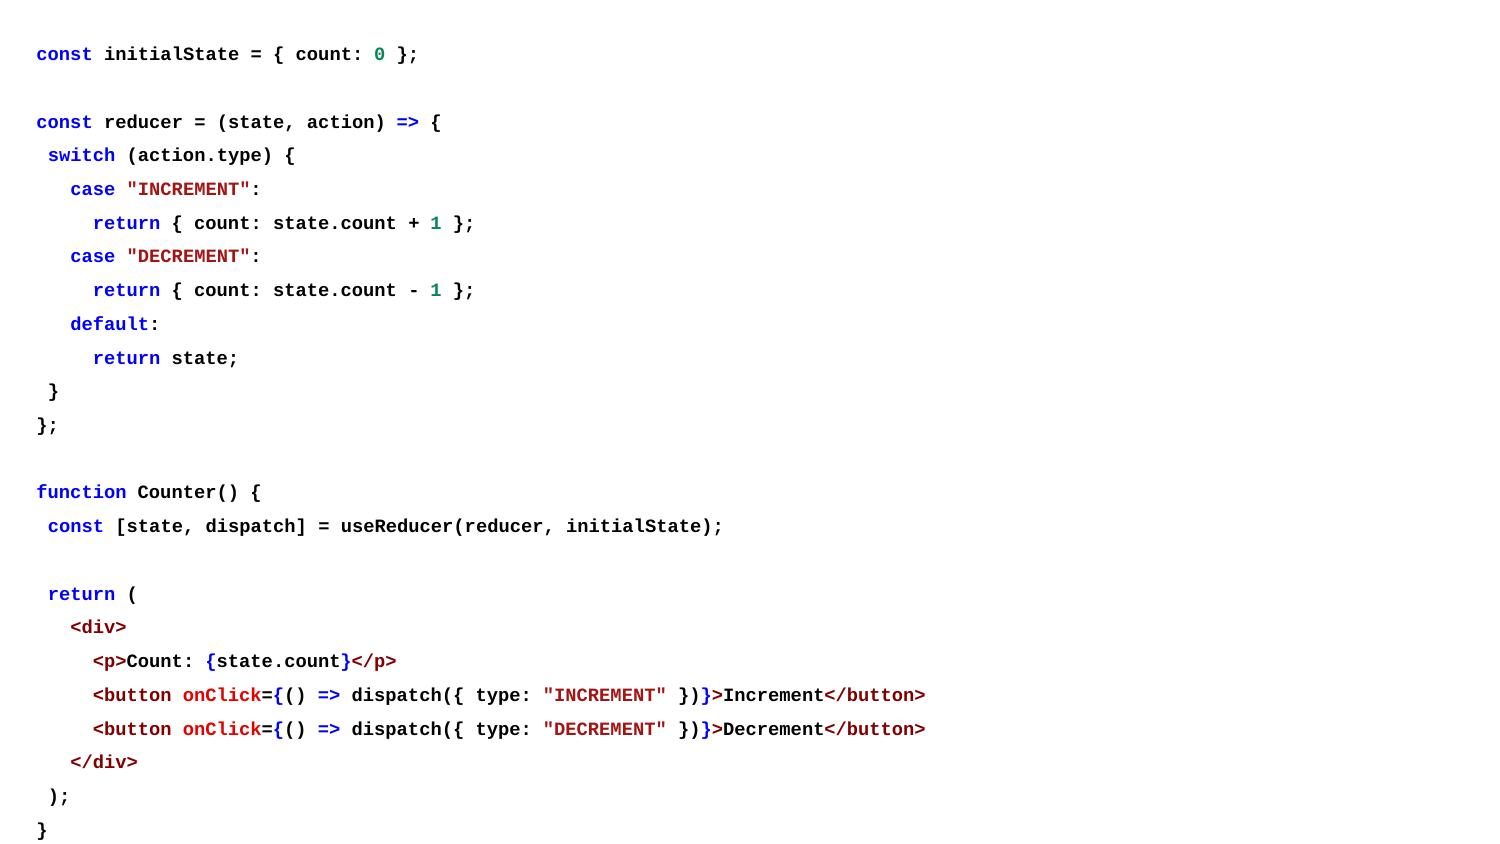

const initialState = { count: 0 };

const reducer = (state, action) => {
 switch (action.type) {
   case "INCREMENT":
     return { count: state.count + 1 };
   case "DECREMENT":
     return { count: state.count - 1 };
   default:
     return state;
 }
};

function Counter() {
 const [state, dispatch] = useReducer(reducer, initialState);

 return (
   <div>
     <p>Count: {state.count}</p>
     <button onClick={() => dispatch({ type: "INCREMENT" })}>Increment</button>
     <button onClick={() => dispatch({ type: "DECREMENT" })}>Decrement</button>
   </div>
 );
}